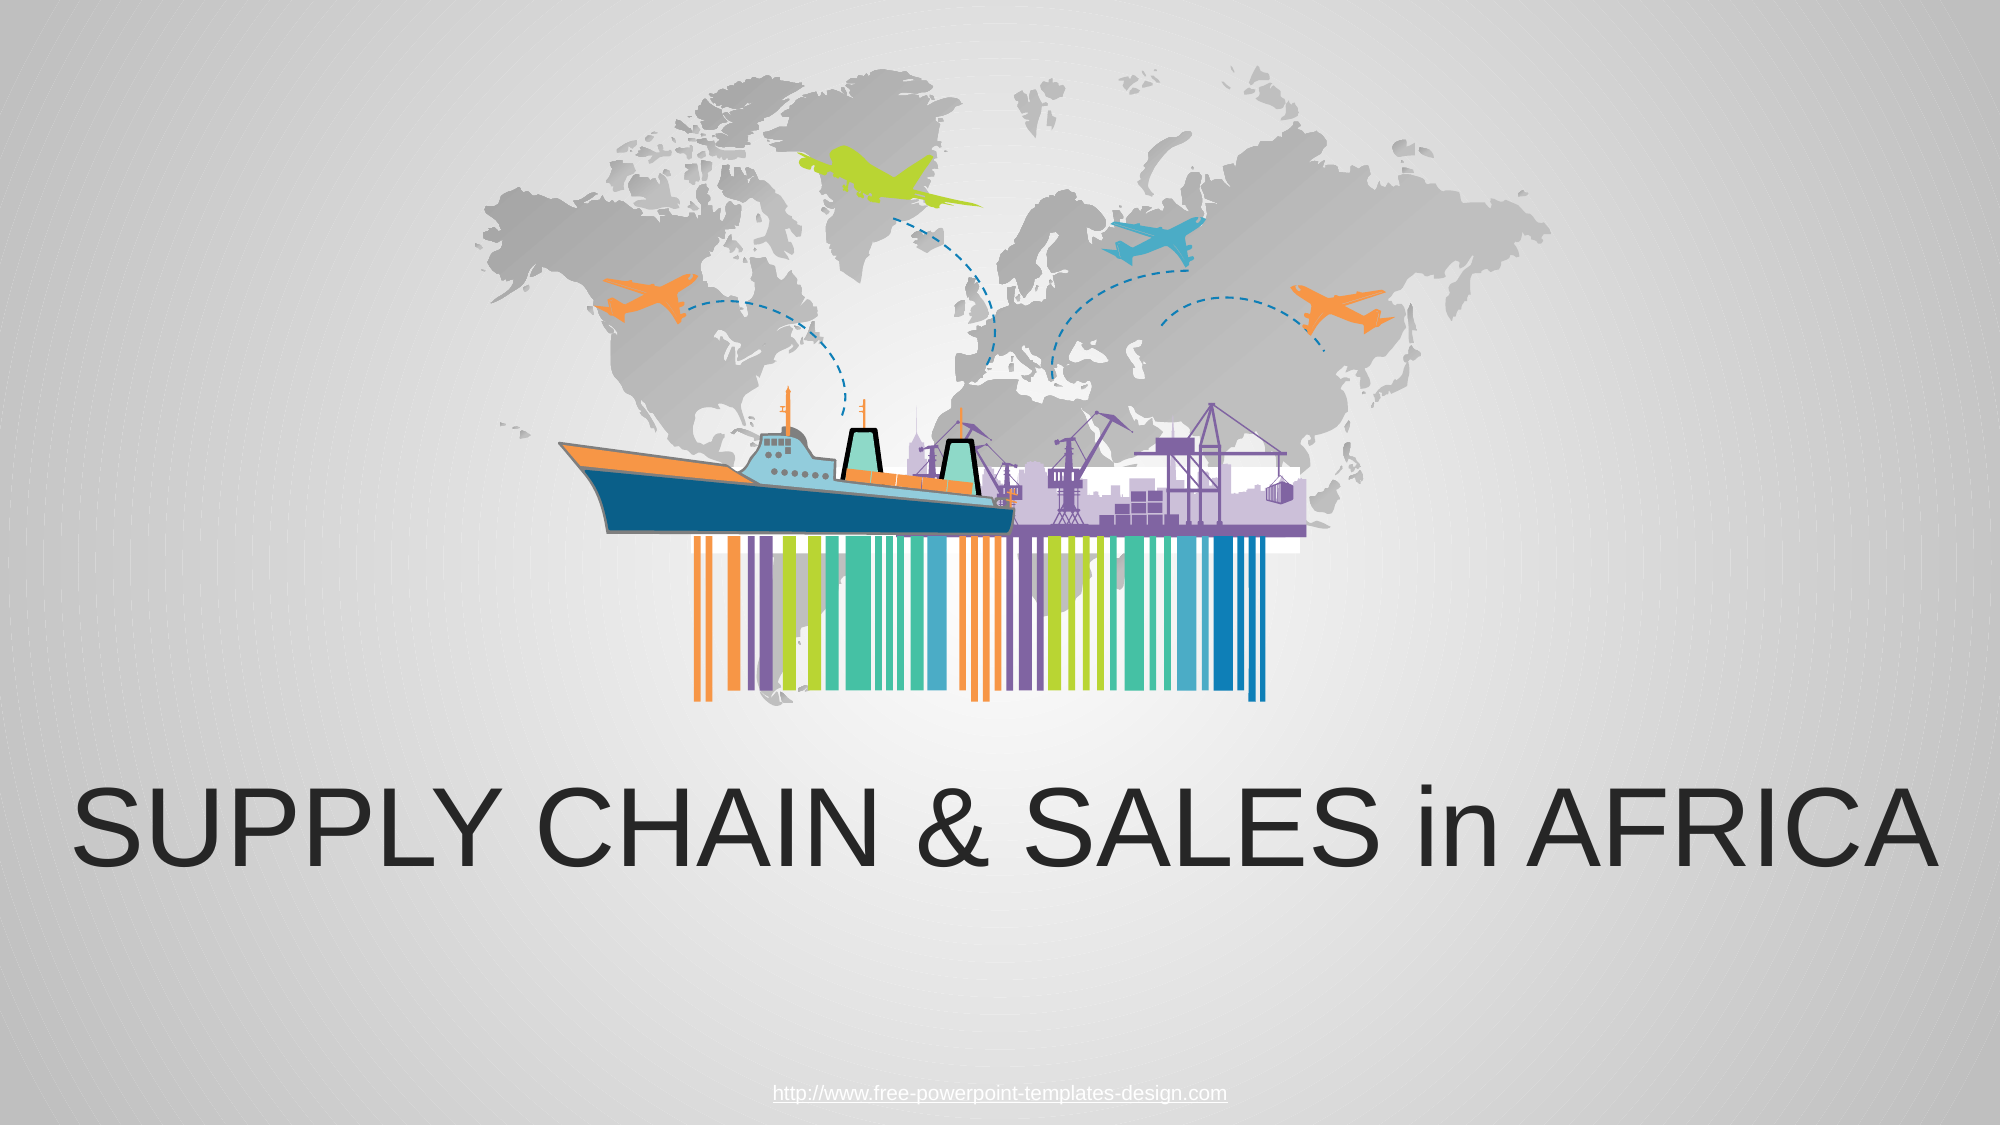

SUPPLY CHAIN & SALES in AFRICA
http://www.free-powerpoint-templates-design.com